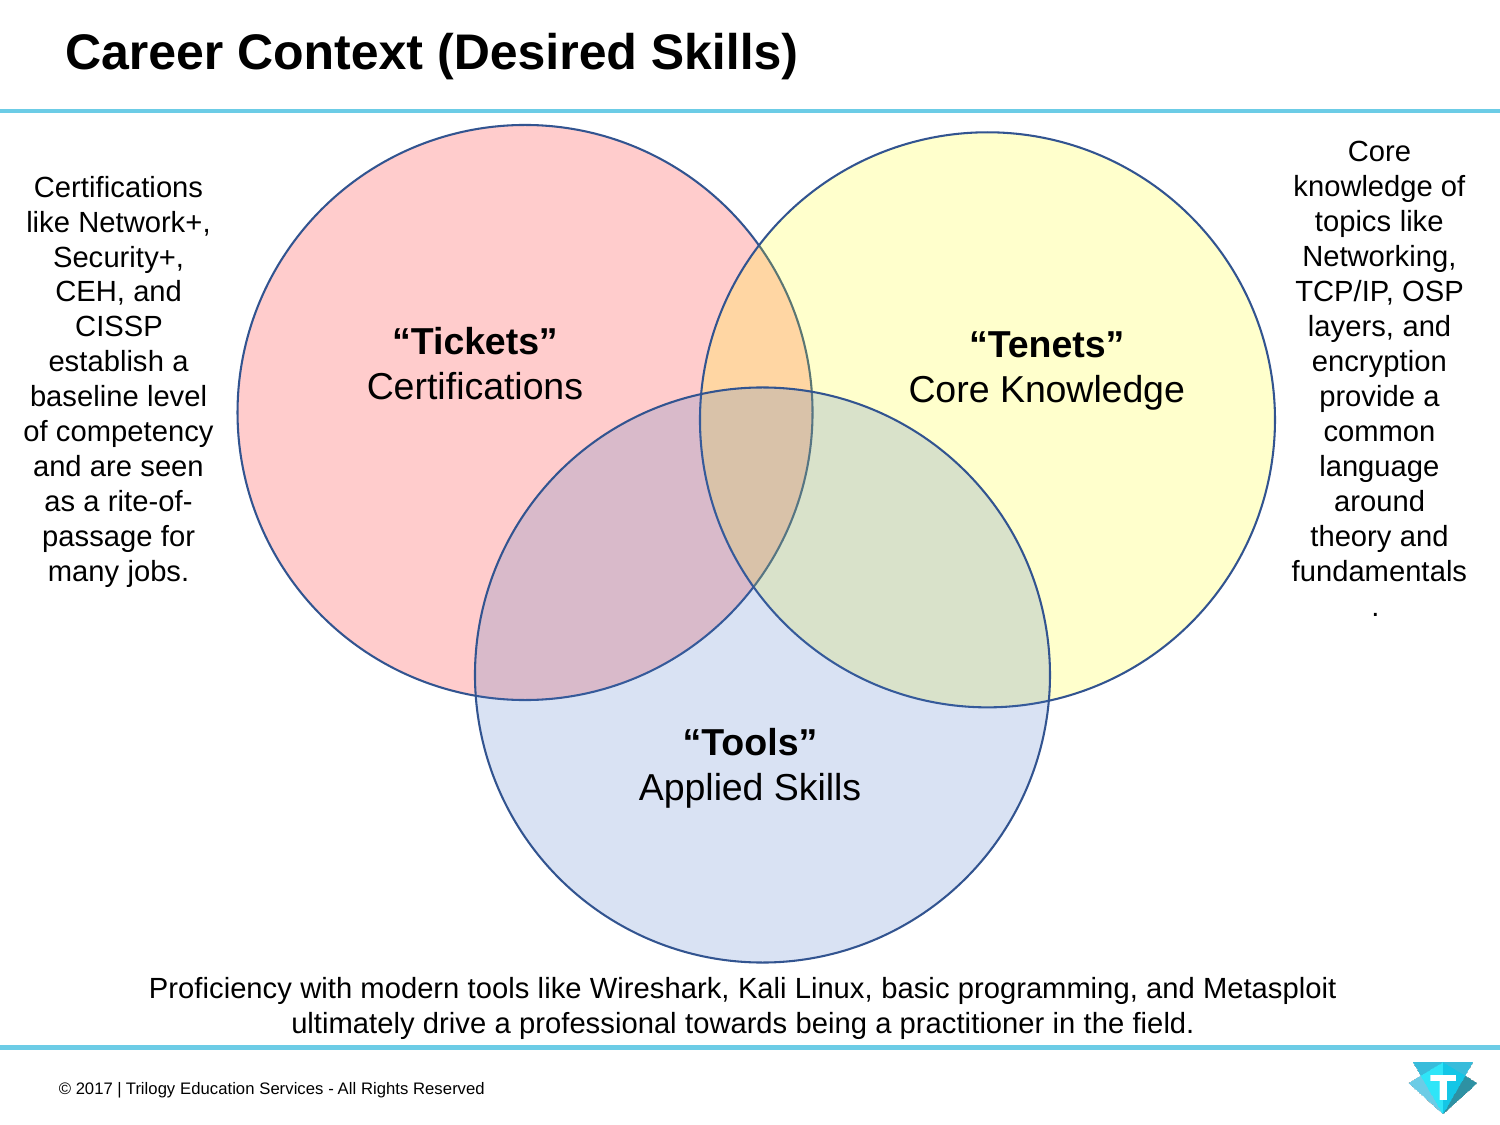

# Career Context (Desired Skills)

Core knowledge of topics like Networking, TCP/IP, OSP layers, and encryption provide a common language around theory and fundamentals.

Certifications like Network+, Security+, CEH, and CISSP establish a baseline level of competency and are seen as a rite-of-passage for many jobs.
“Tickets”
Certifications
“Tenets”
Core Knowledge

“Tools”
Applied Skills
Proficiency with modern tools like Wireshark, Kali Linux, basic programming, and Metasploit ultimately drive a professional towards being a practitioner in the field.